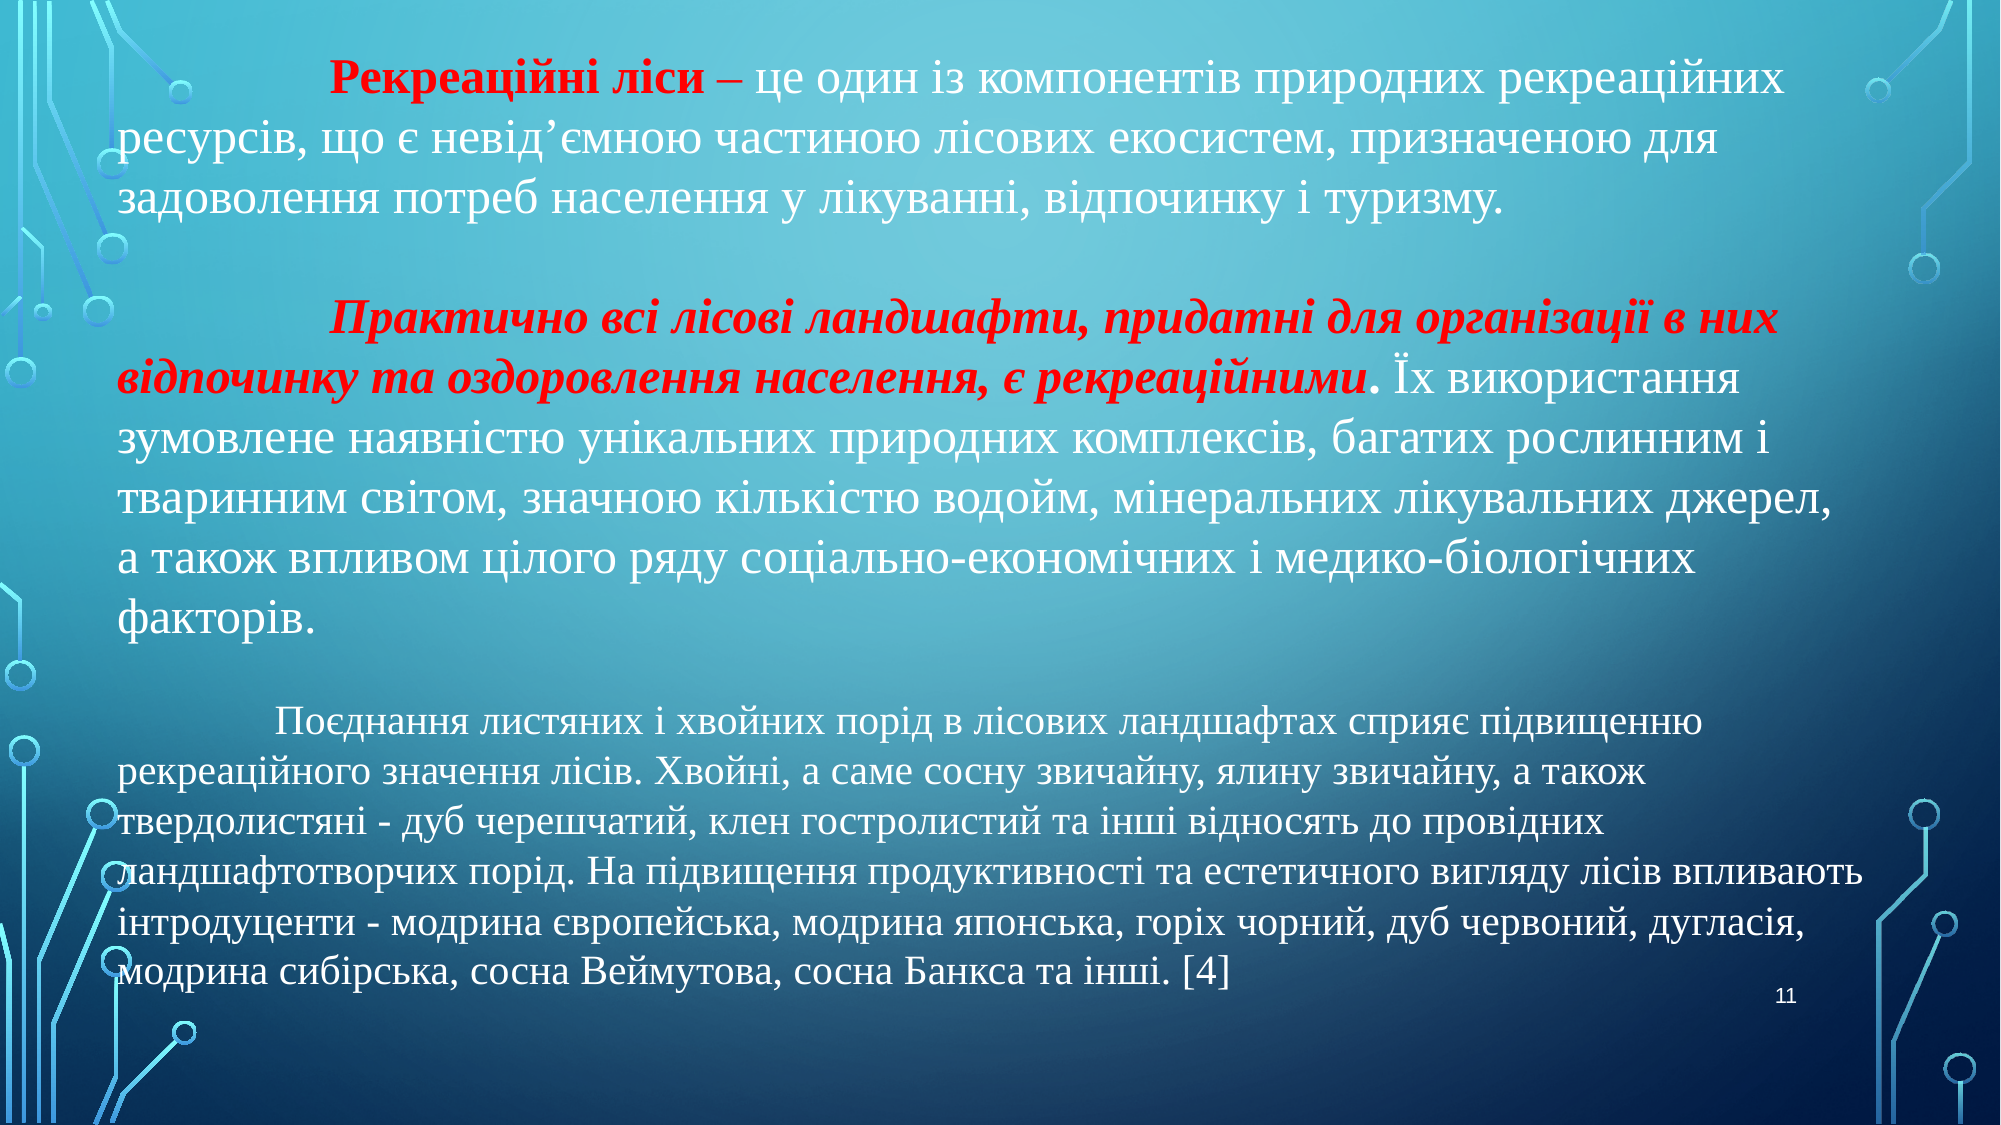

Рекреаційні ліси – це один із компонентів природних рекреаційних ресурсів, що є невід’ємною частиною лісових екосистем, призначеною для задоволення потреб населення у лікуванні, відпочинку і туризму.

                 Практично всі лісові ландшафти, придатні для організації в них відпочинку та оздоровлення населення, є рекреаційними. Їх використання зумовлене наявністю унікальних природних комплексів, багатих рослинним і тваринним світом, значною кількістю водойм, мінеральних лікувальних джерел, а також впливом цілого ряду соціально-економічних і медико-біологічних факторів.

               Поєднання листяних і хвойних порід в лісових ландшафтах сприяє підвищенню рекреаційного значення лісів. Хвойні, а саме сосну звичайну, ялину звичайну, а також твердолистяні - дуб черешчатий, клен гостролистий та інші відносять до провідних ландшафтотворчих порід. На підвищення продуктивності та естетичного вигляду лісів впливають інтродуценти - модрина європейська, модрина японська, горіх чорний, дуб червоний, дугласія, модрина сибірська, сосна Веймутова, сосна Банкса та інші. [4]

11